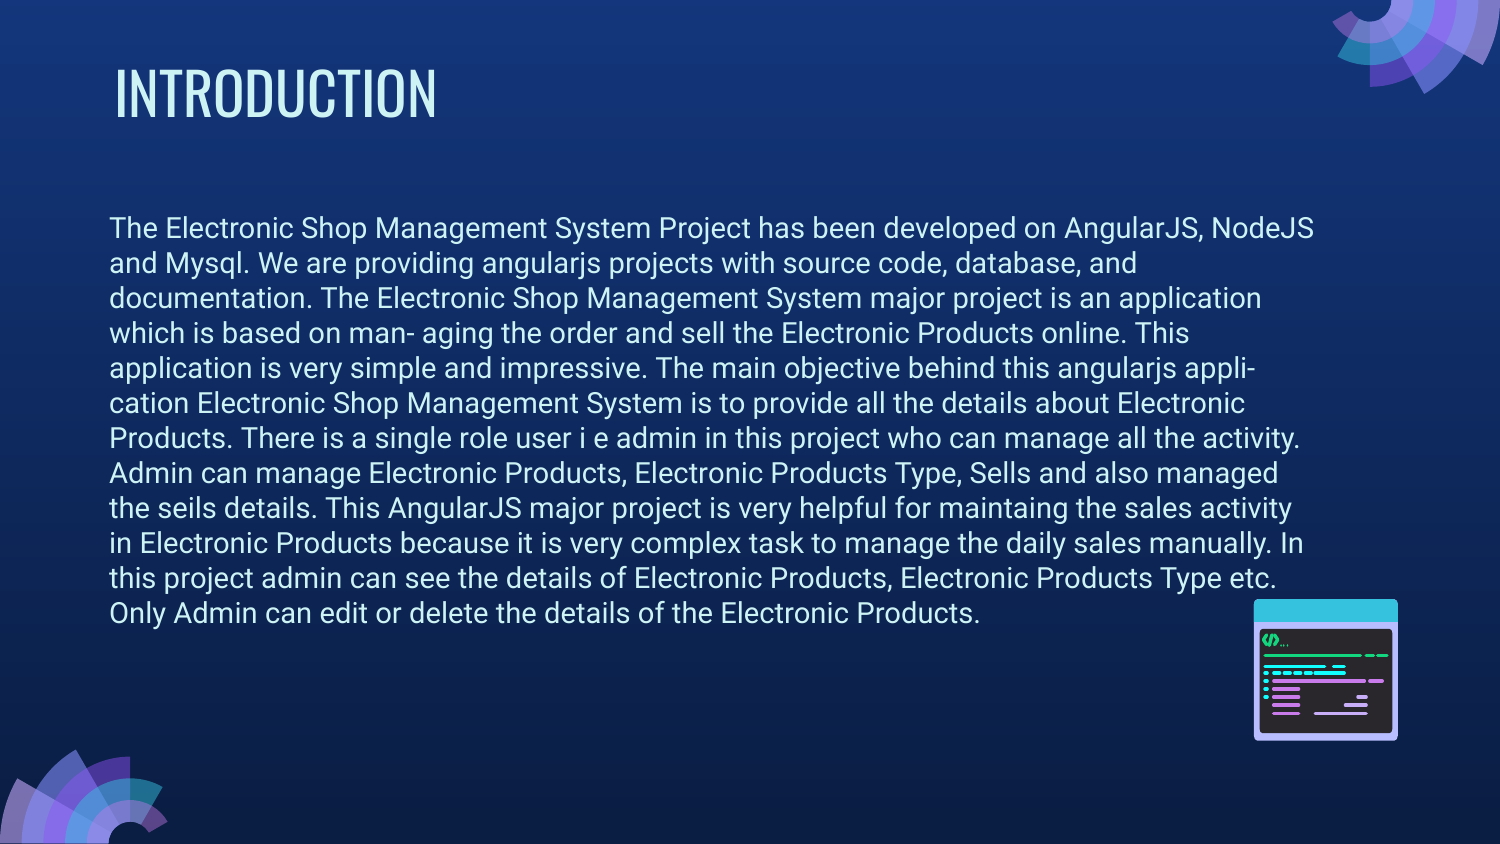

# INTRODUCTION
The Electronic Shop Management System Project has been developed on AngularJS, NodeJS and Mysql. We are providing angularjs projects with source code, database, and documentation. The Electronic Shop Management System major project is an application which is based on man- aging the order and sell the Electronic Products online. This application is very simple and impressive. The main objective behind this angularjs appli- cation Electronic Shop Management System is to provide all the details about Electronic Products. There is a single role user i e admin in this project who can manage all the activity. Admin can manage Electronic Products, Electronic Products Type, Sells and also managed the seils details. This AngularJS major project is very helpful for maintaing the sales activity in Electronic Products because it is very complex task to manage the daily sales manually. In this project admin can see the details of Electronic Products, Electronic Products Type etc. Only Admin can edit or delete the details of the Electronic Products.